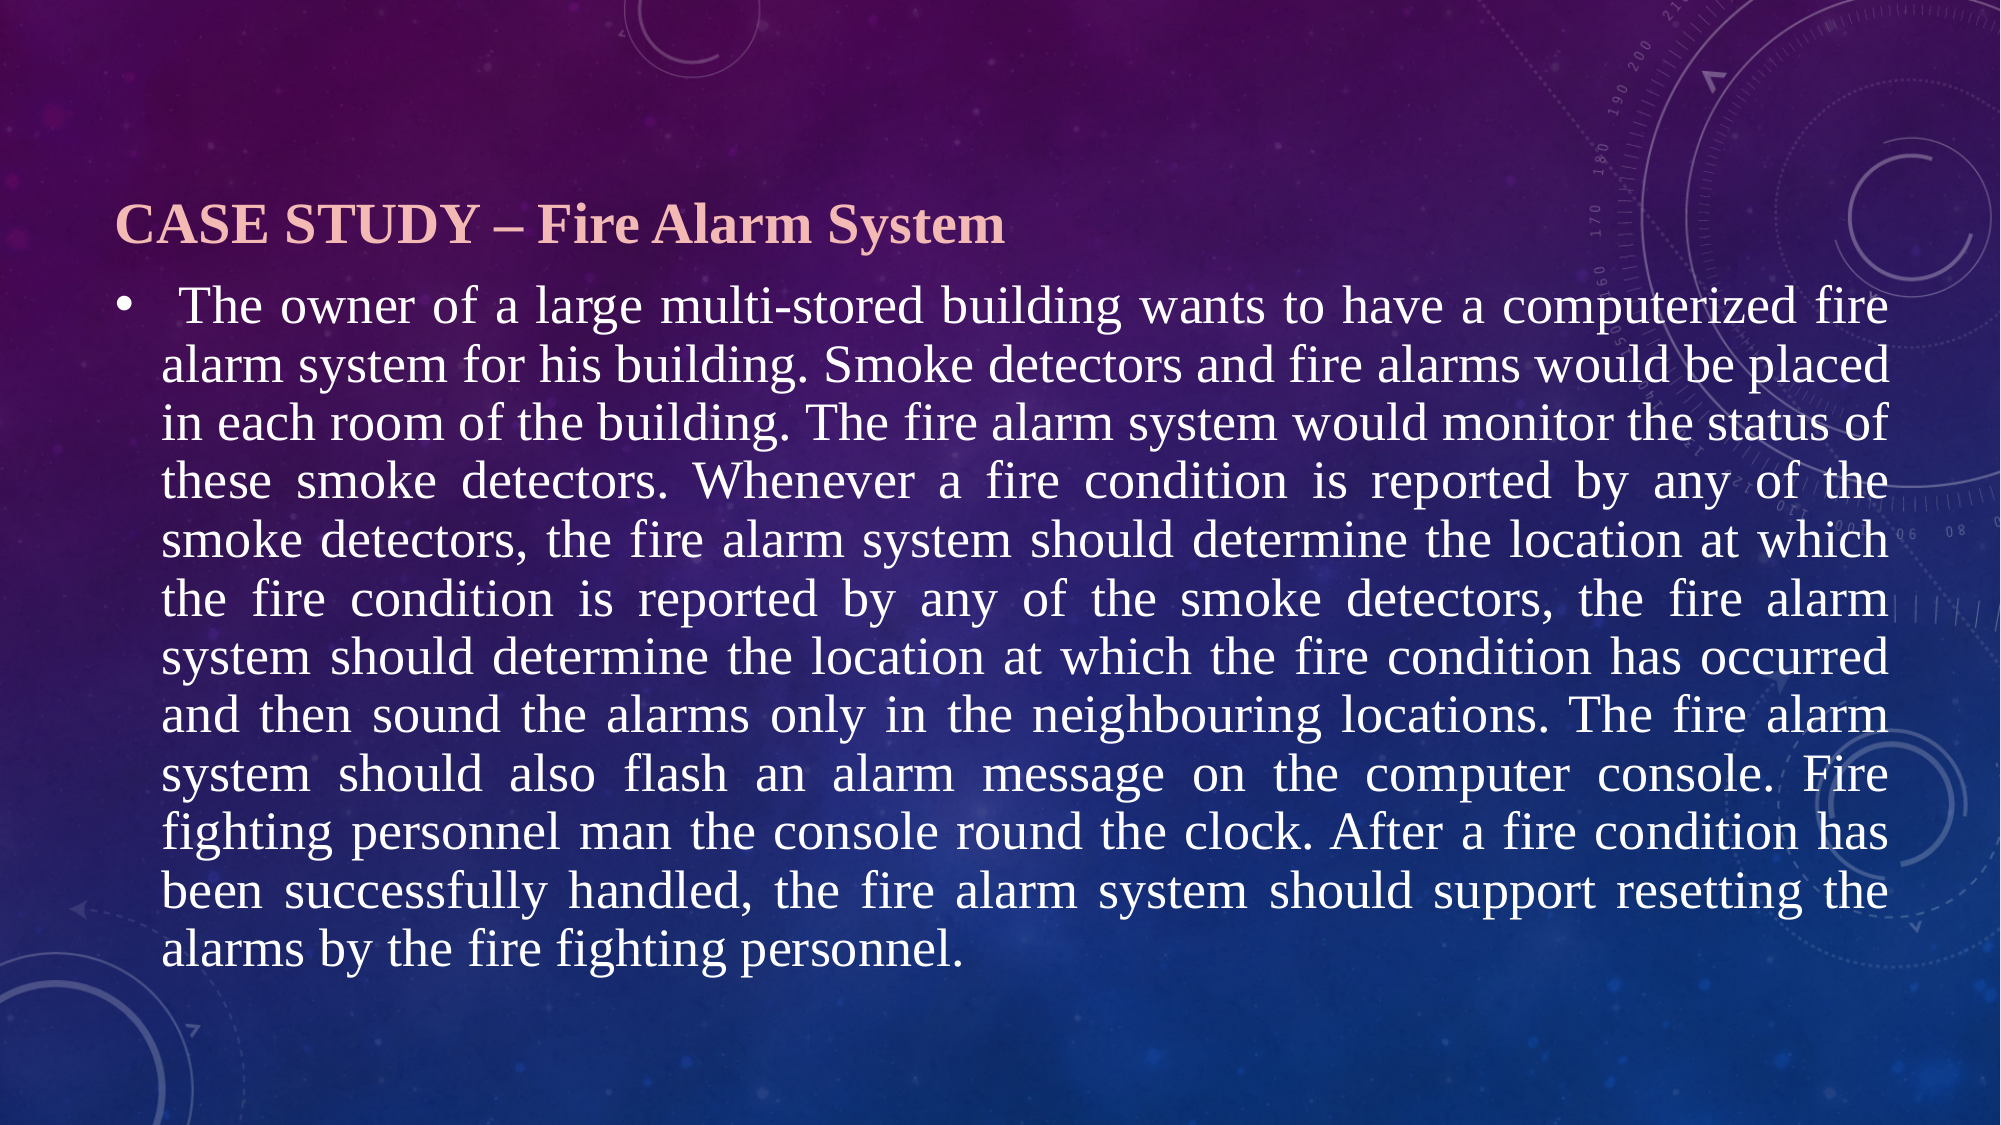

CASE STUDY – Fire Alarm System
 The owner of a large multi-stored building wants to have a computerized fire alarm system for his building. Smoke detectors and fire alarms would be placed in each room of the building. The fire alarm system would monitor the status of these smoke detectors. Whenever a fire condition is reported by any of the smoke detectors, the fire alarm system should determine the location at which the fire condition is reported by any of the smoke detectors, the fire alarm system should determine the location at which the fire condition has occurred and then sound the alarms only in the neighbouring locations. The fire alarm system should also flash an alarm message on the computer console. Fire fighting personnel man the console round the clock. After a fire condition has been successfully handled, the fire alarm system should support resetting the alarms by the fire fighting personnel.